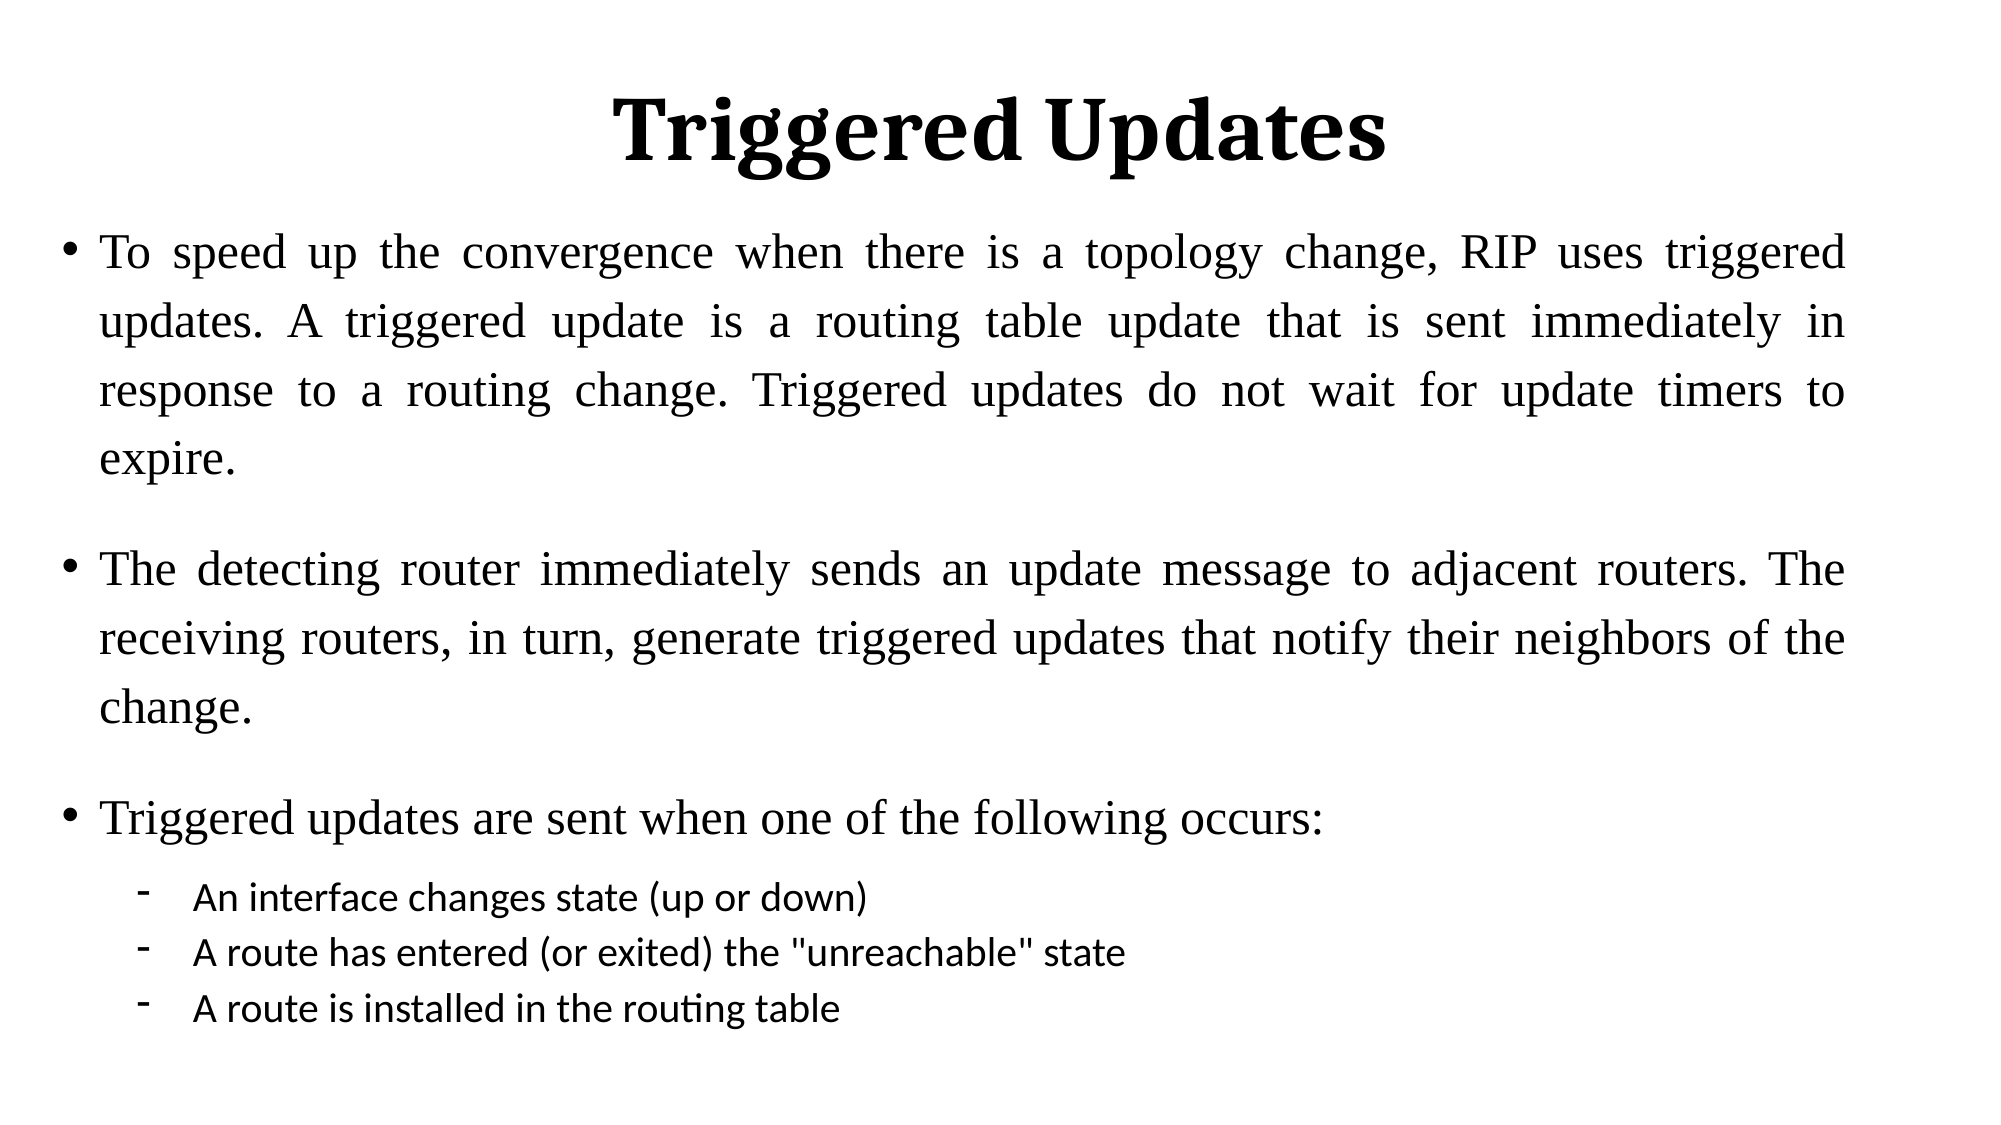

# Triggered Updates
To speed up the convergence when there is a topology change, RIP uses triggered updates. A triggered update is a routing table update that is sent immediately in response to a routing change. Triggered updates do not wait for update timers to expire.
The detecting router immediately sends an update message to adjacent routers. The receiving routers, in turn, generate triggered updates that notify their neighbors of the change.
Triggered updates are sent when one of the following occurs:
An interface changes state (up or down)
A route has entered (or exited) the "unreachable" state
A route is installed in the routing table